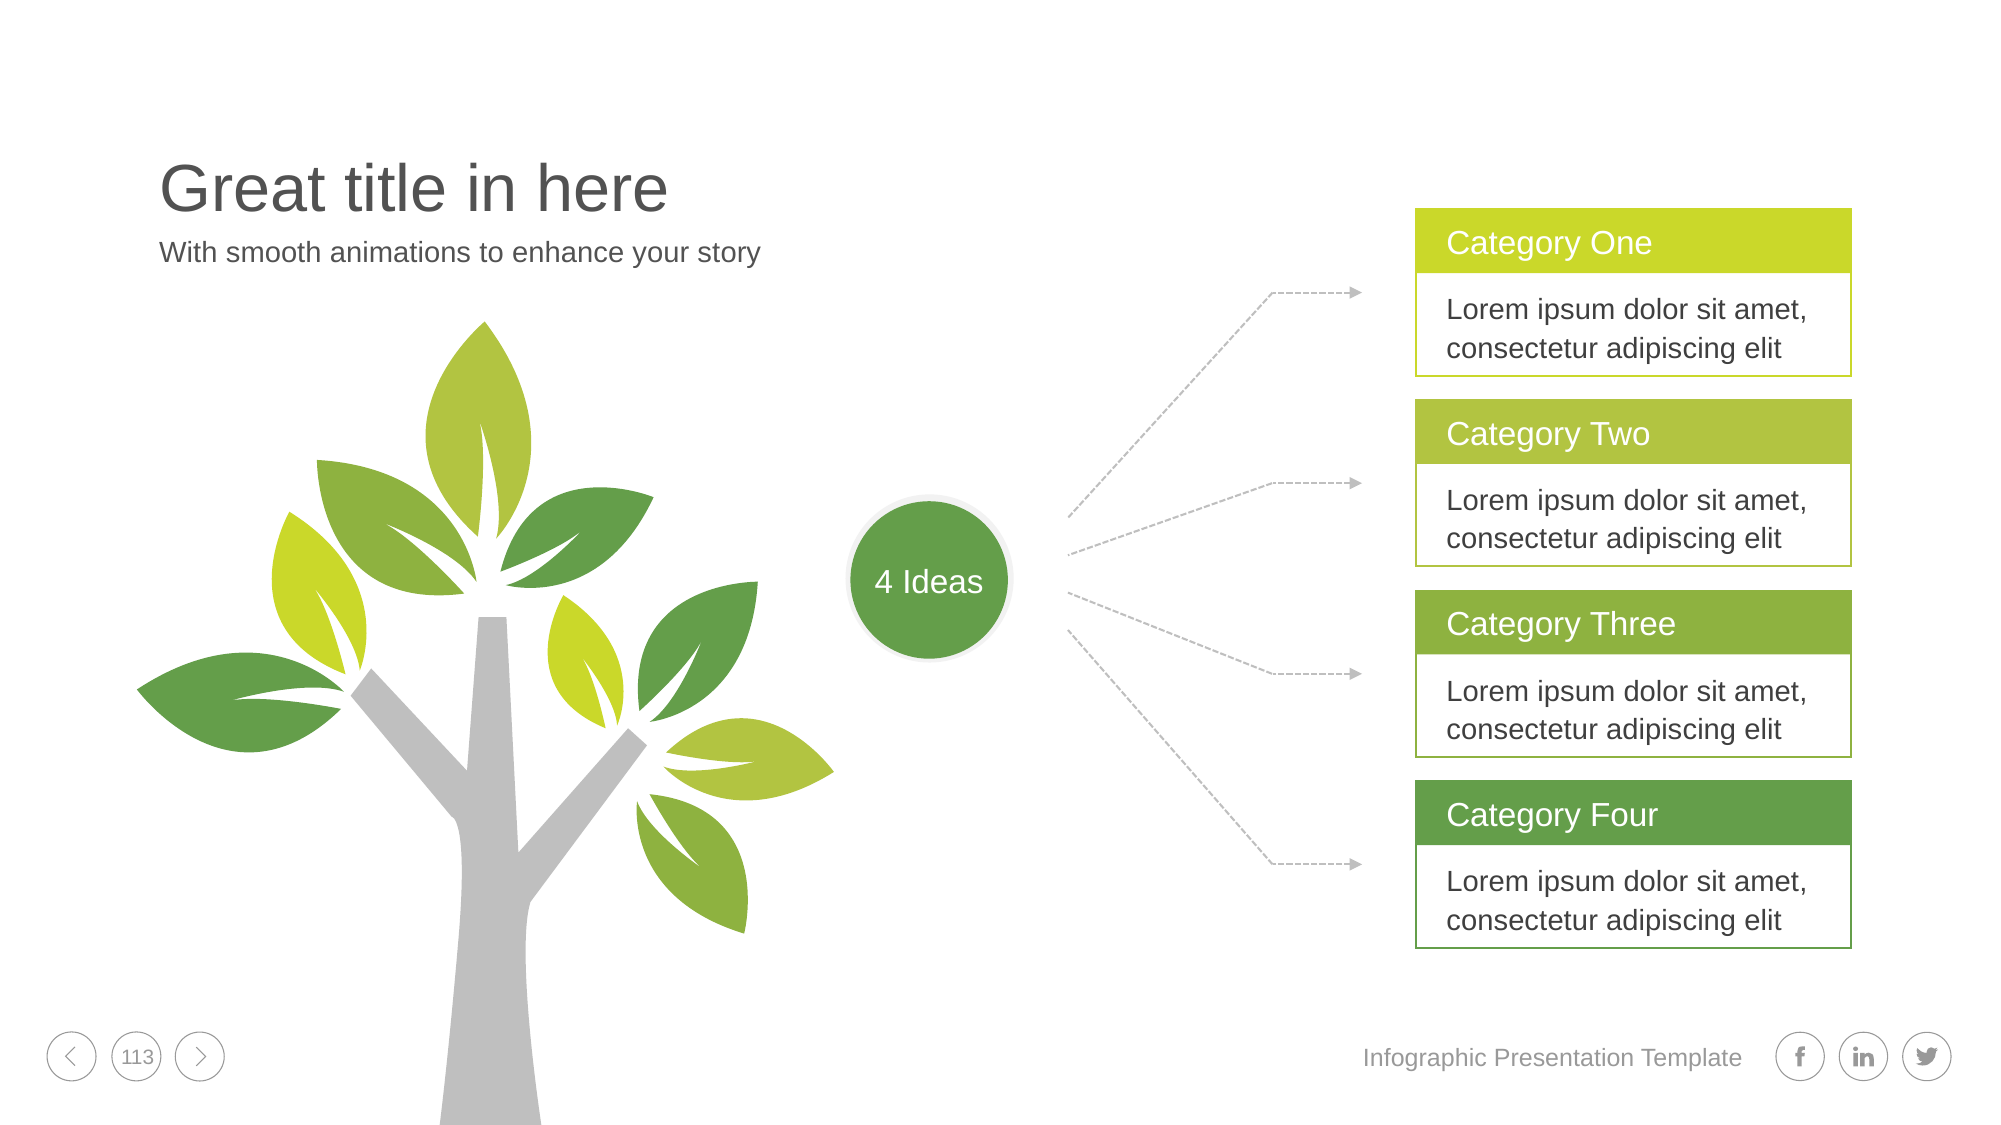

Great title in here
With smooth animations to enhance your story

Category One
Lorem ipsum dolor sit amet, consectetur adipiscing elit

Category Two
Lorem ipsum dolor sit amet, consectetur adipiscing elit

Category Three
Lorem ipsum dolor sit amet, consectetur adipiscing elit

Category Four
Lorem ipsum dolor sit amet, consectetur adipiscing elit

4 Ideas
113